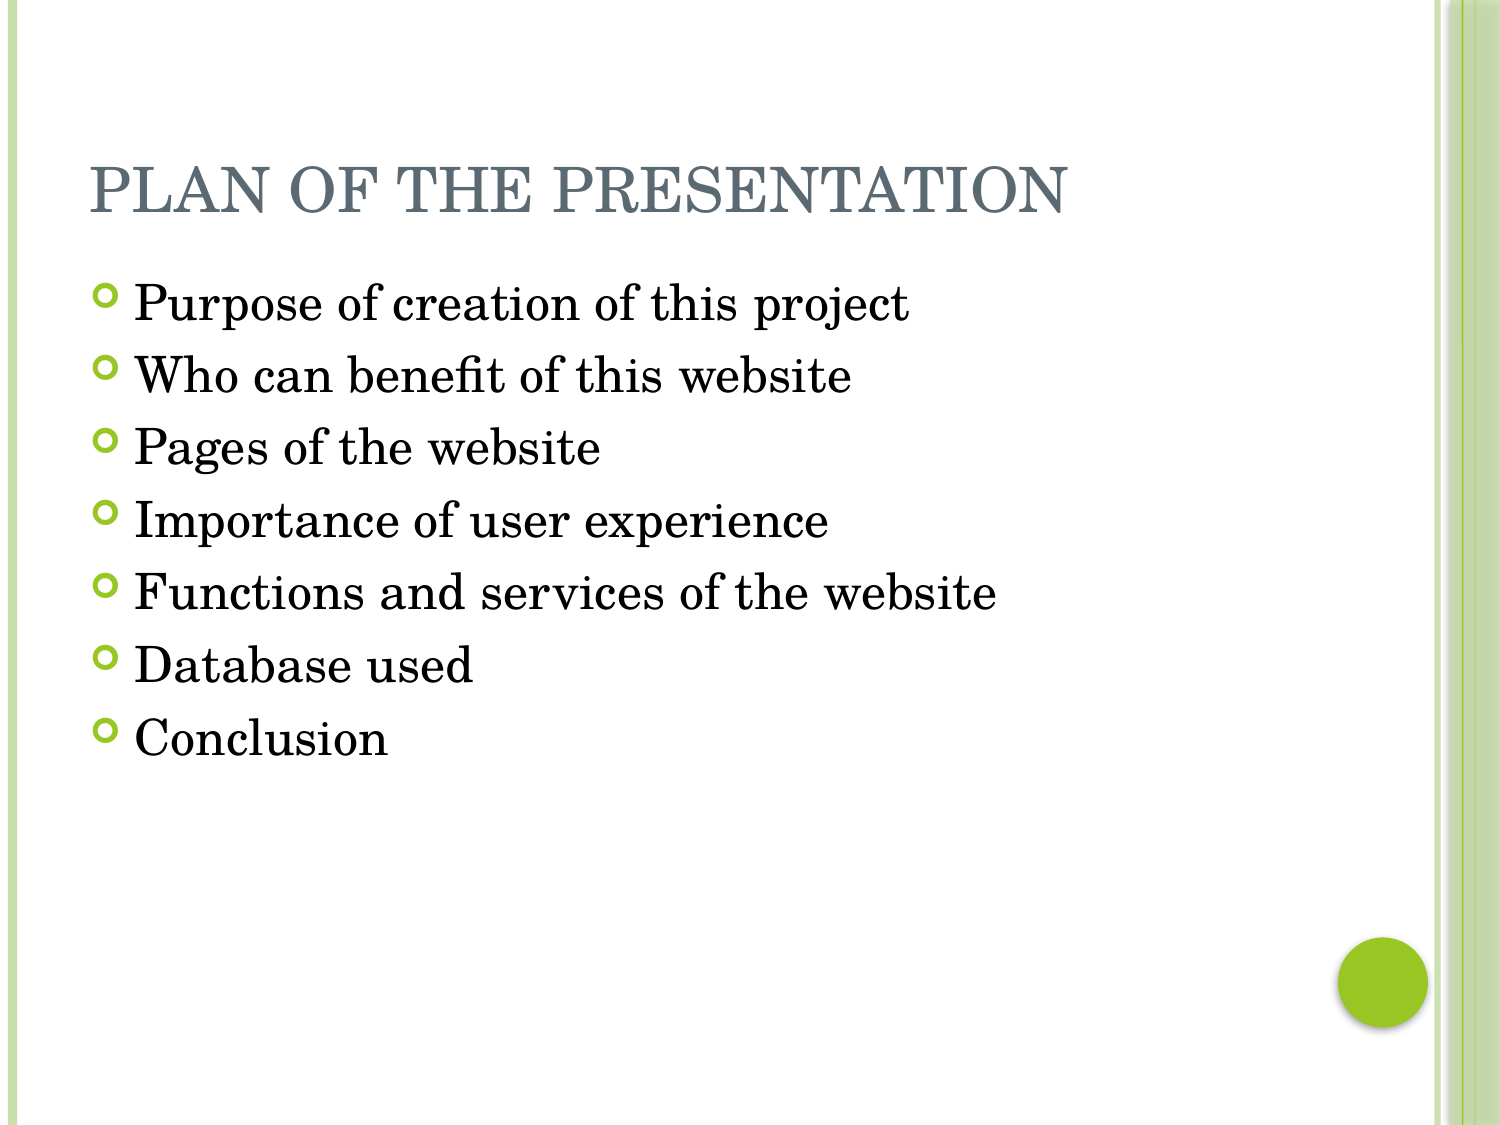

# Plan of the presentation
Purpose of creation of this project
Who can benefit of this website
Pages of the website
Importance of user experience
Functions and services of the website
Database used
Conclusion